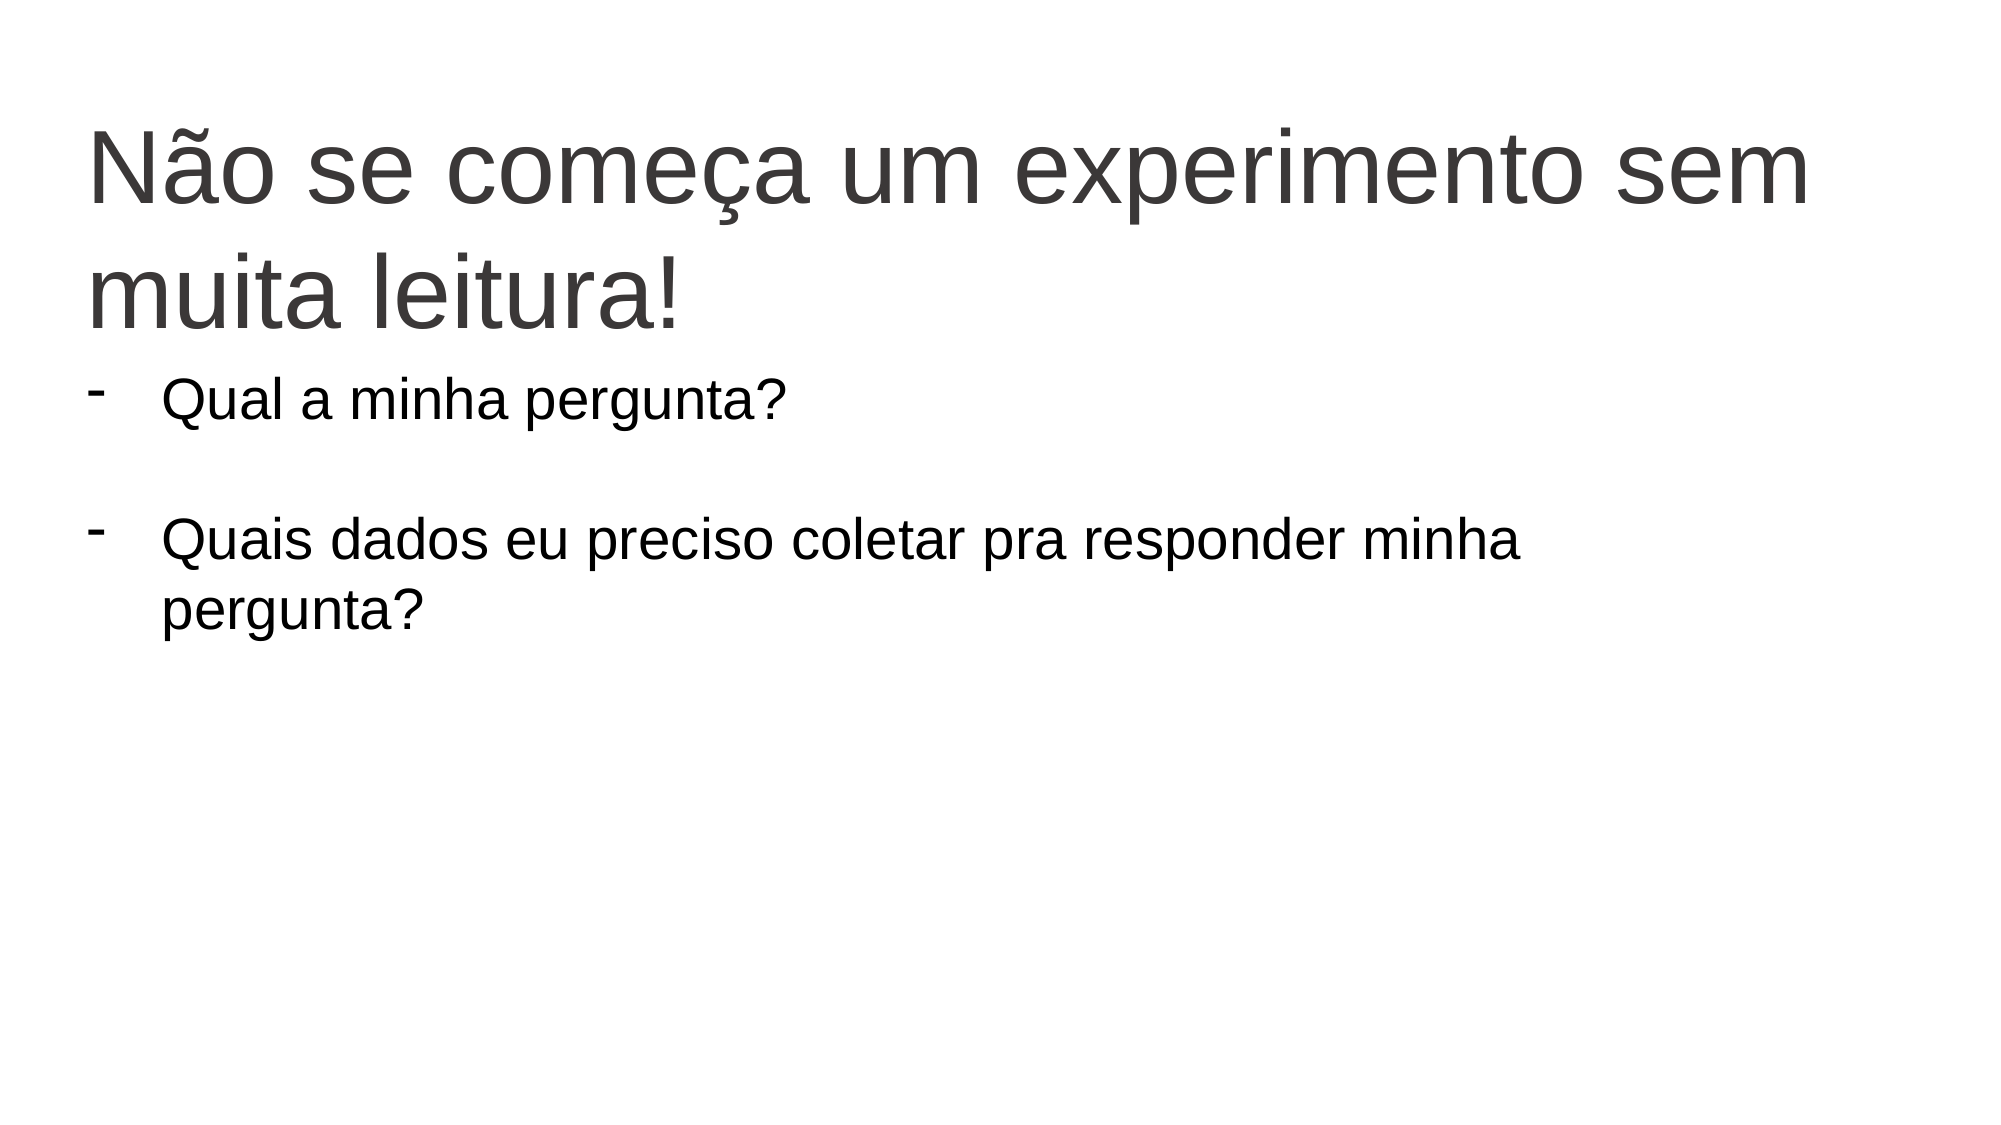

Não se começa um experimento sem muita leitura!
Qual a minha pergunta?
Quais dados eu preciso coletar pra responder minha pergunta?